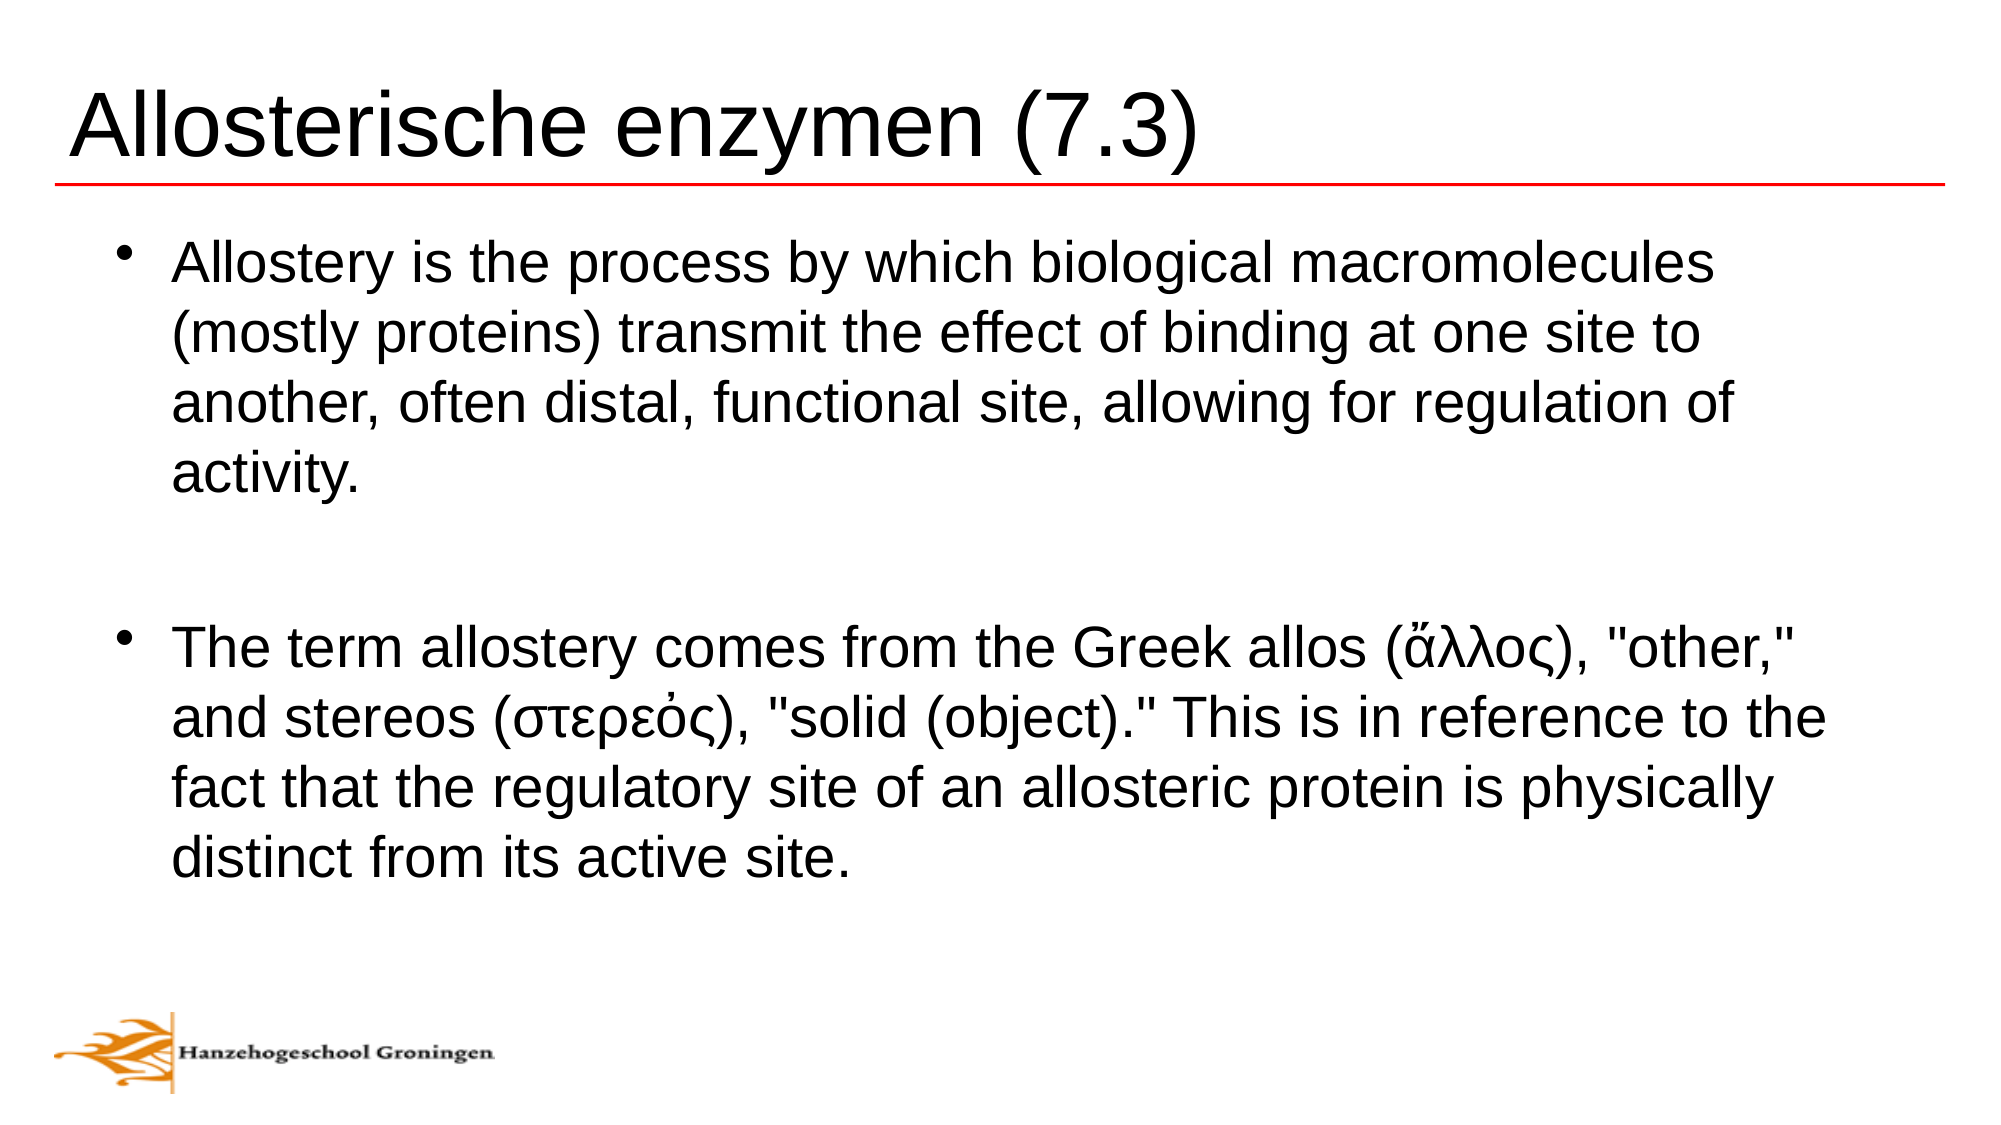

# Allosterische enzymen (7.3)
Allostery is the process by which biological macromolecules (mostly proteins) transmit the effect of binding at one site to another, often distal, functional site, allowing for regulation of activity.

The term allostery comes from the Greek allos (ἄλλος), "other," and stereos (στερεὀς), "solid (object)." This is in reference to the fact that the regulatory site of an allosteric protein is physically distinct from its active site.